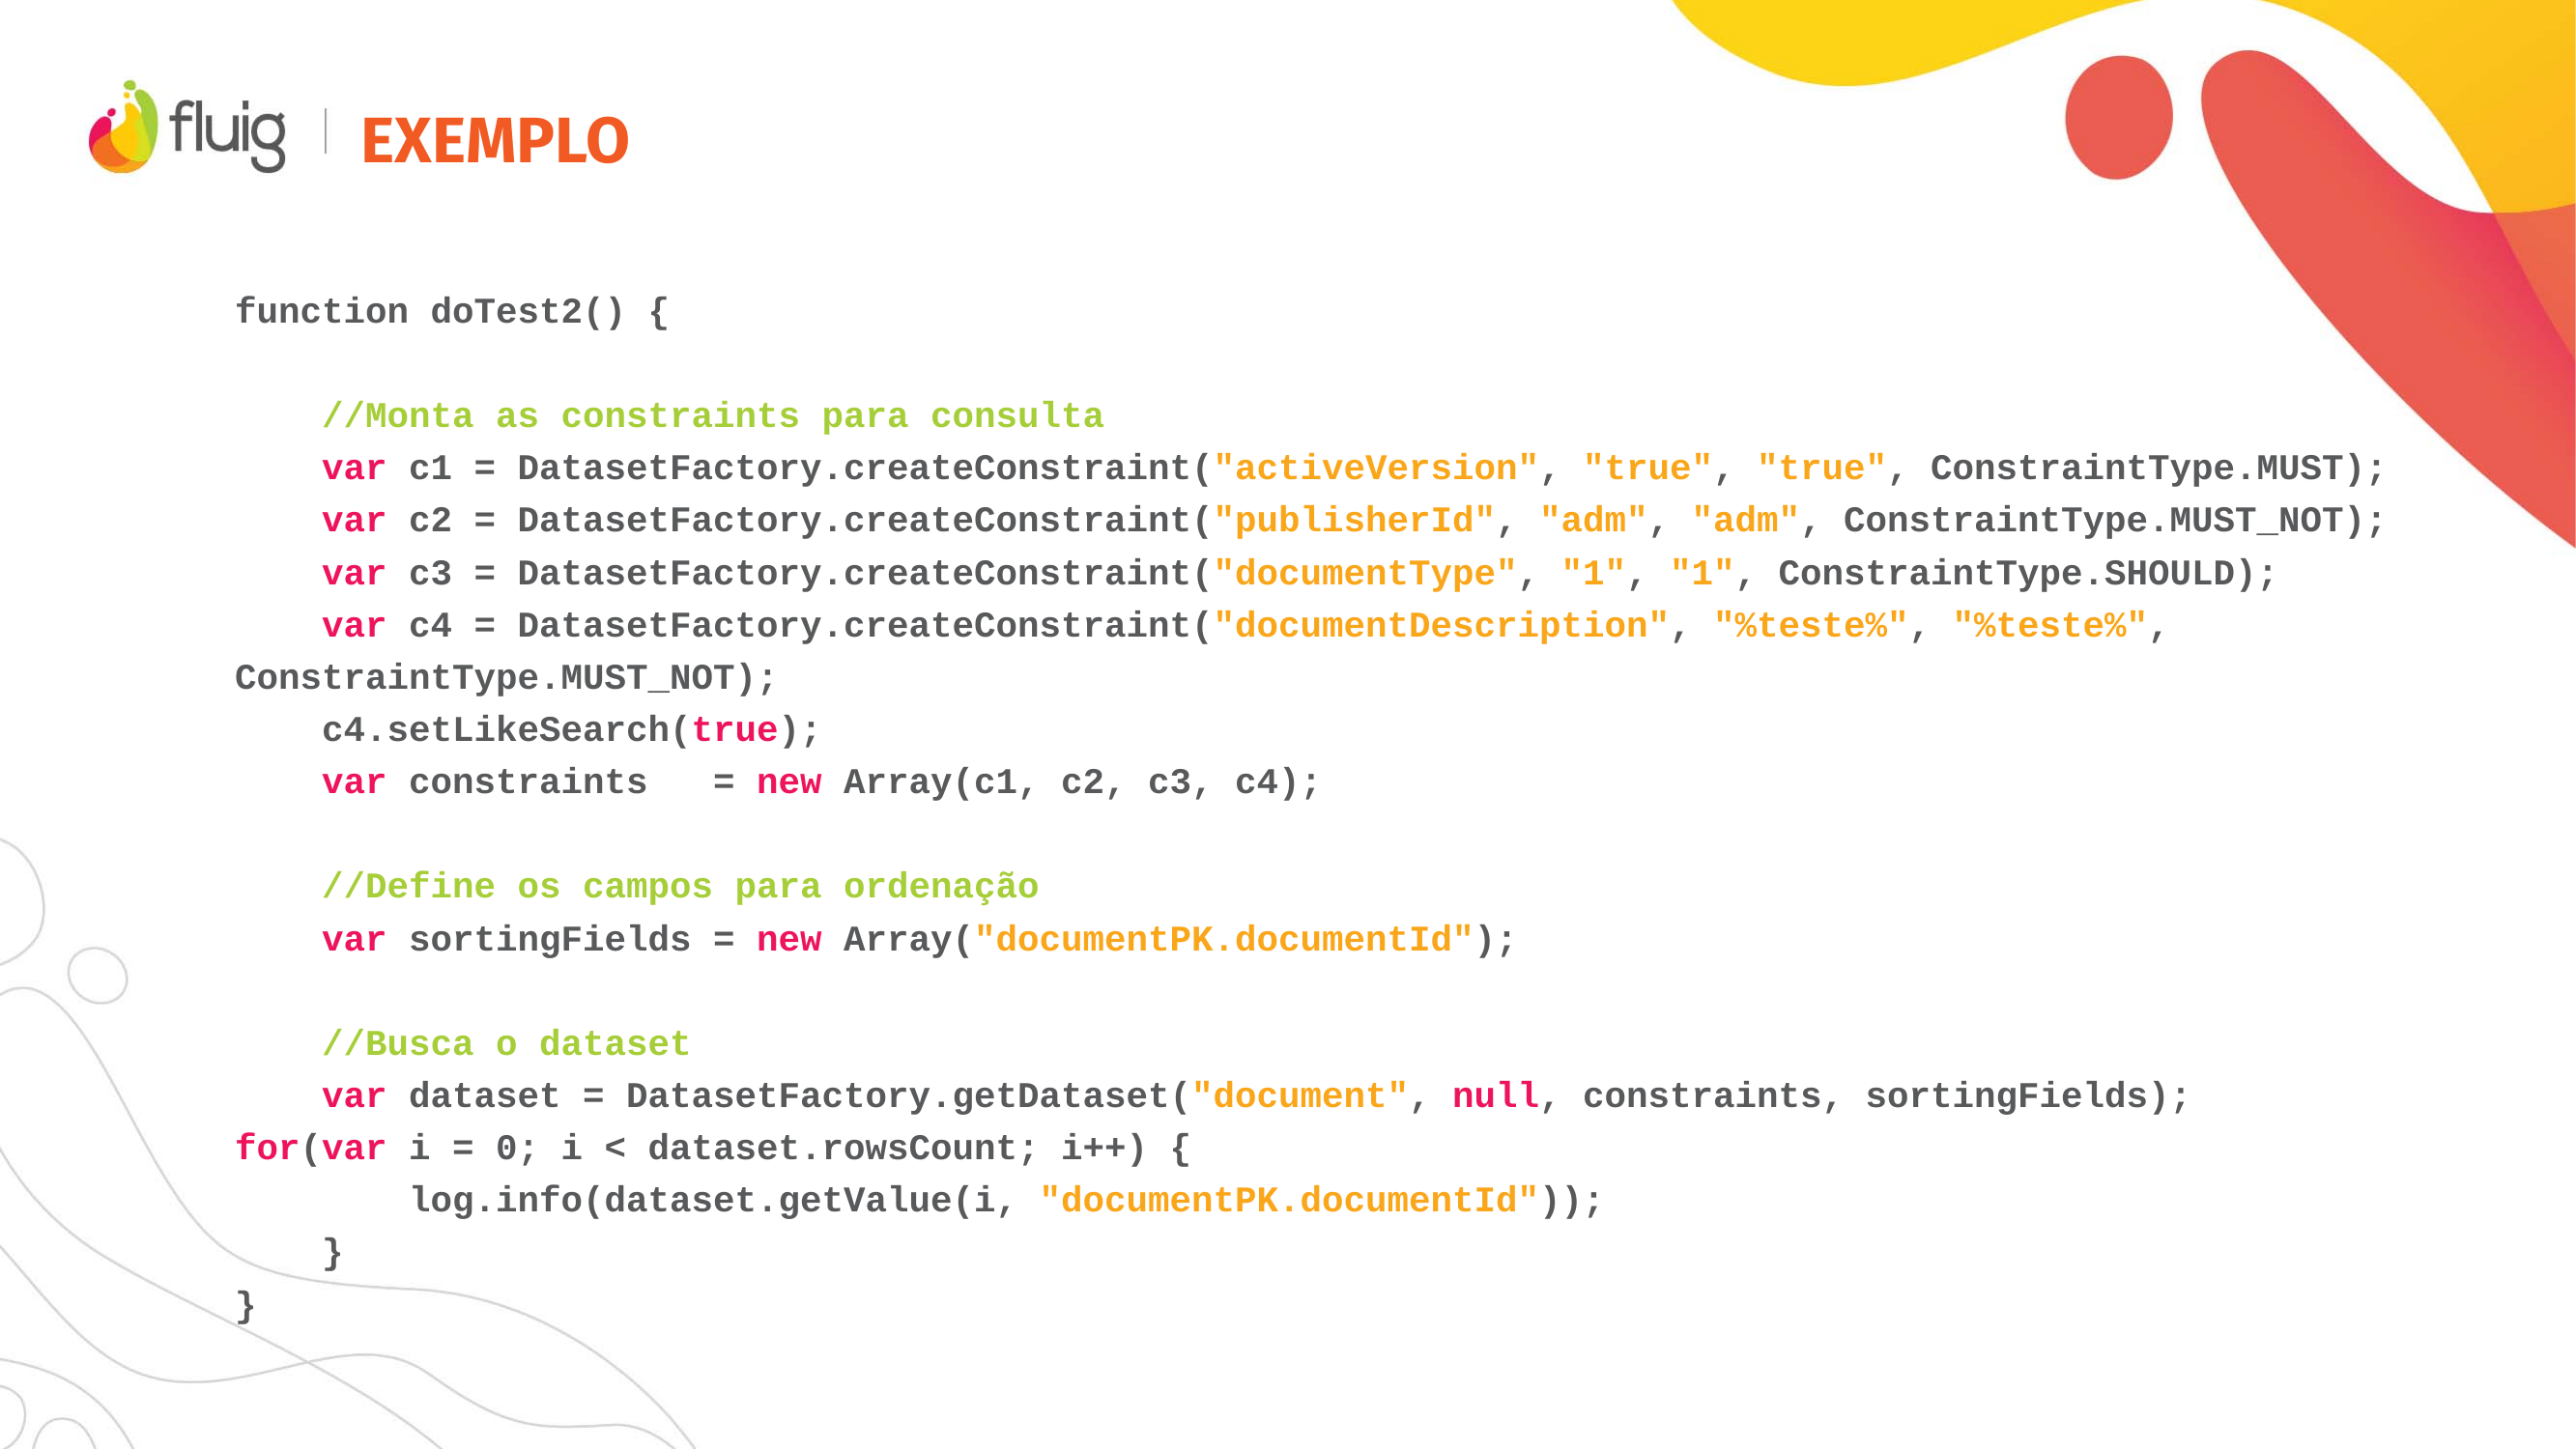

# EXEMPLO
function doTest2() {

    //Monta as constraints para consulta
    var c1 = DatasetFactory.createConstraint("activeVersion", "true", "true", ConstraintType.MUST);
    var c2 = DatasetFactory.createConstraint("publisherId", "adm", "adm", ConstraintType.MUST_NOT);
    var c3 = DatasetFactory.createConstraint("documentType", "1", "1", ConstraintType.SHOULD);
    var c4 = DatasetFactory.createConstraint("documentDescription", "%teste%", "%teste%", ConstraintType.MUST_NOT);
    c4.setLikeSearch(true);
    var constraints   = new Array(c1, c2, c3, c4);

    //Define os campos para ordenação
    var sortingFields = new Array("documentPK.documentId");

    //Busca o dataset
    var dataset = DatasetFactory.getDataset("document", null, constraints, sortingFields);
for(var i = 0; i < dataset.rowsCount; i++) {
        log.info(dataset.getValue(i, "documentPK.documentId"));
    }
}